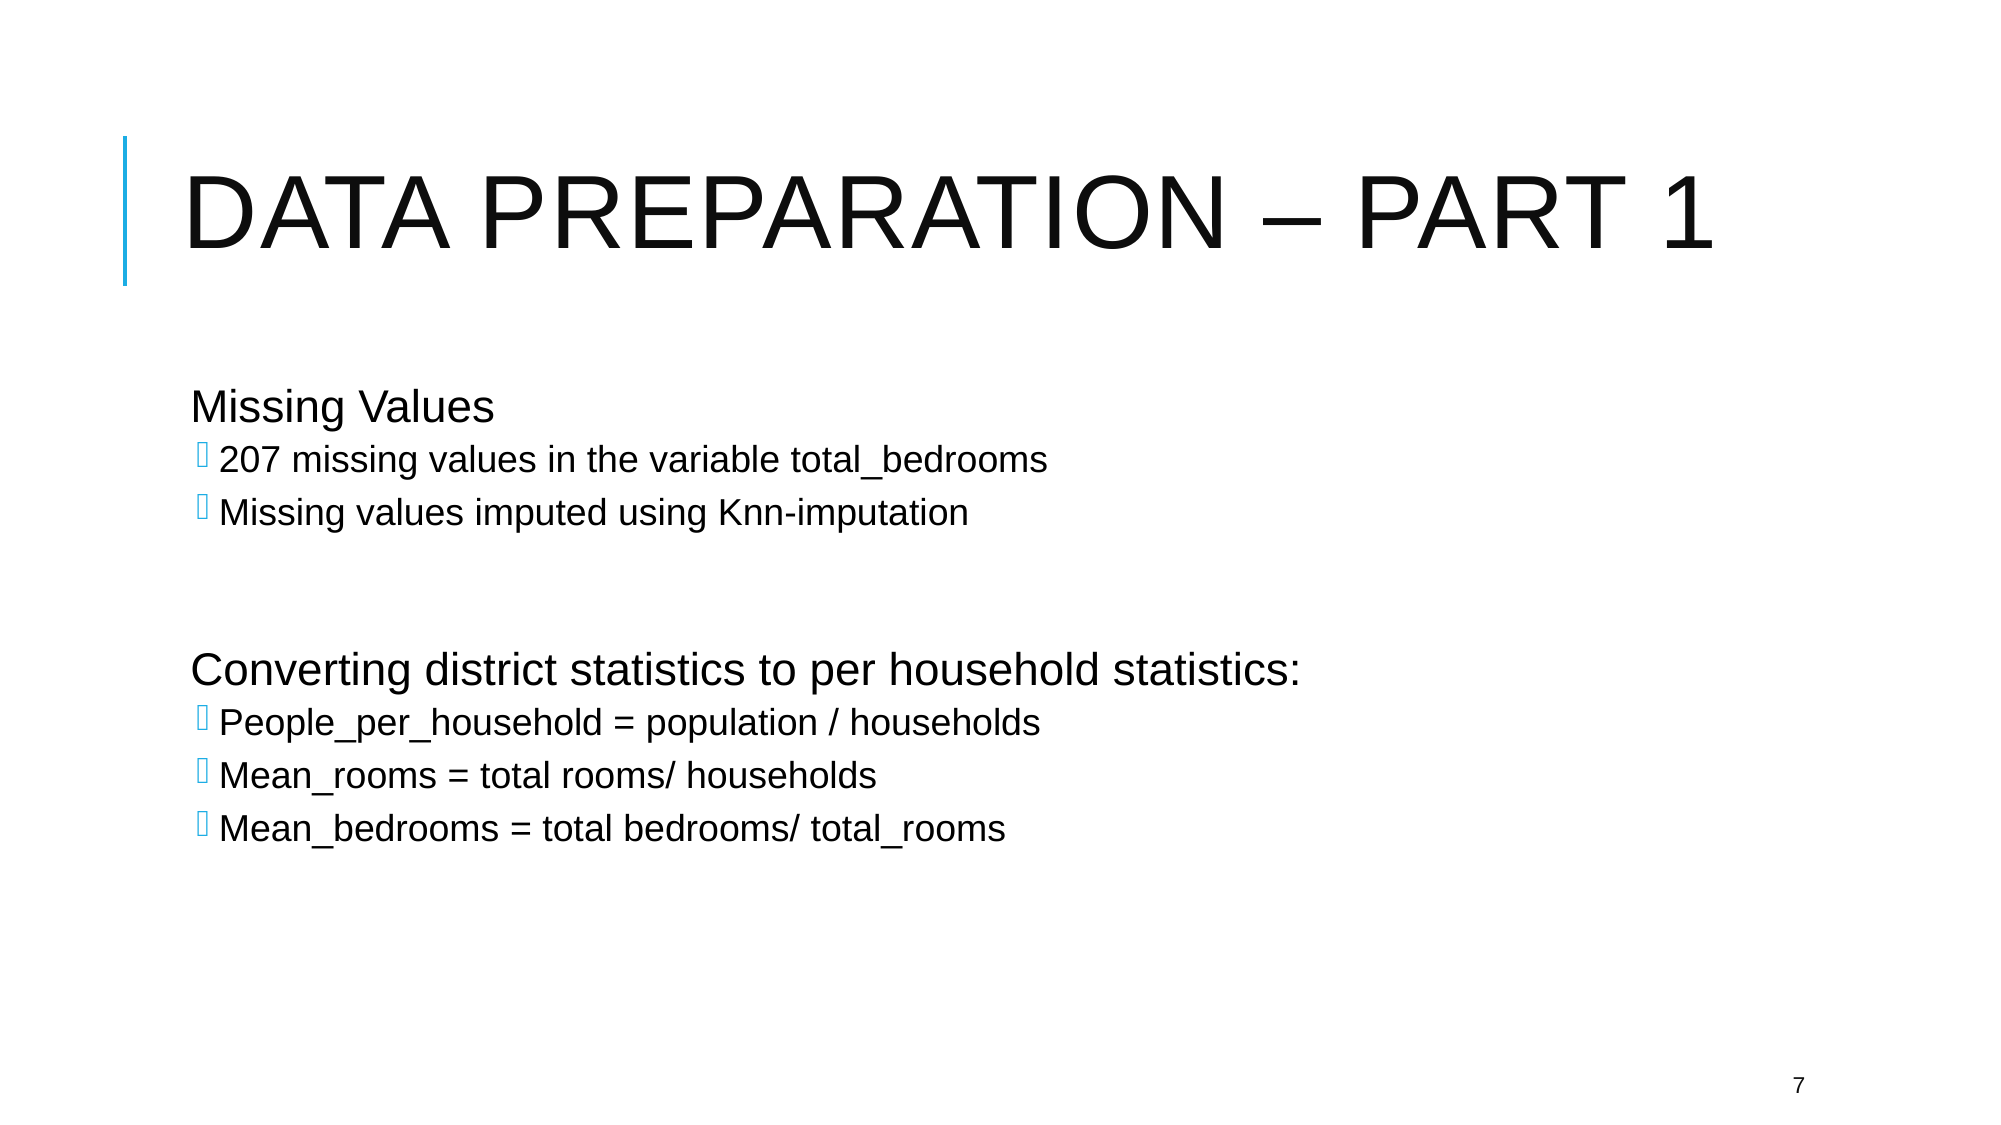

# Data Preparation – Part 1
Missing Values
207 missing values in the variable total_bedrooms
Missing values imputed using Knn-imputation

Converting district statistics to per household statistics:
People_per_household = population / households
Mean_rooms = total rooms/ households
Mean_bedrooms = total bedrooms/ total_rooms

7